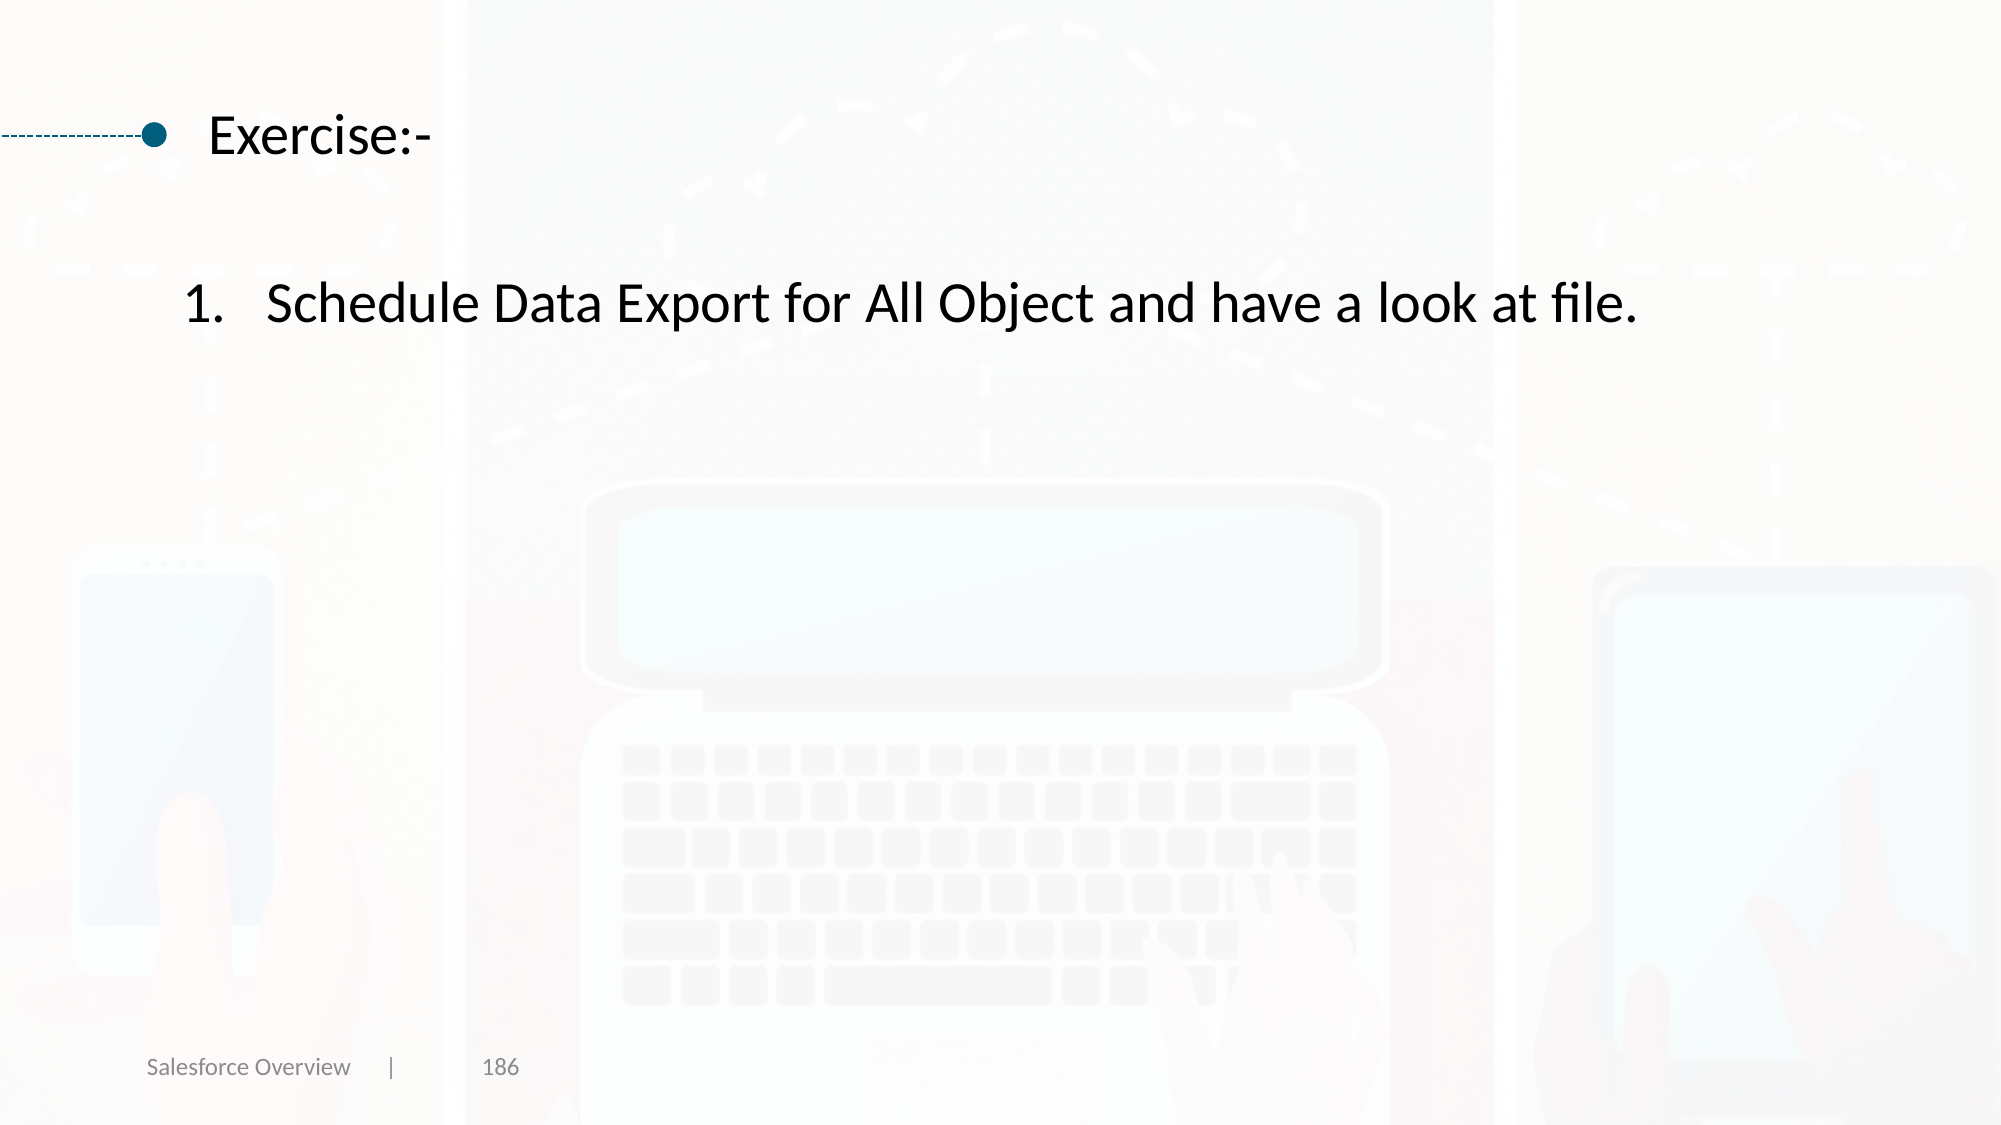

Exercise:-

Schedule Data Export for All Object and have a look at file.
Salesforce Overview      |
186